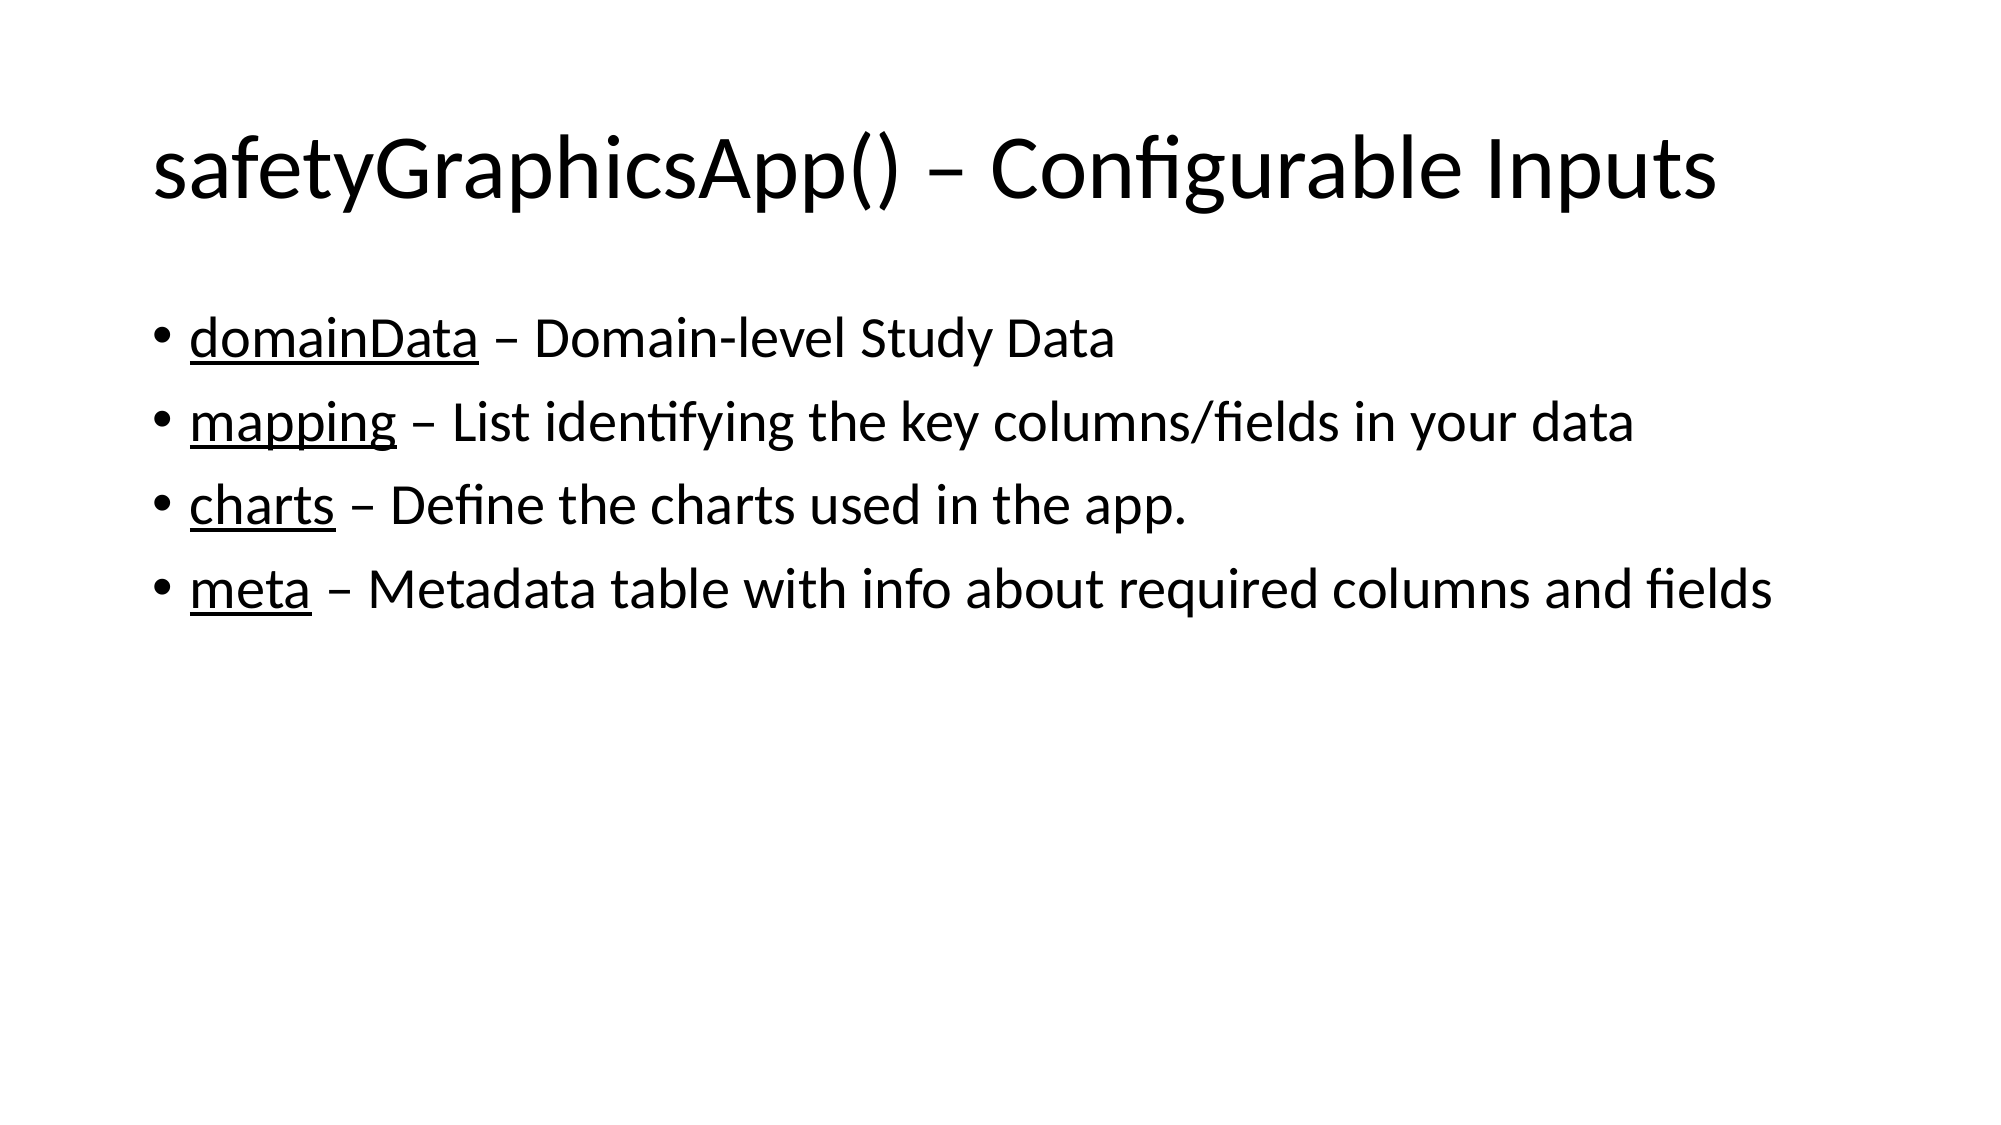

# safetyGraphicsApp() – Configurable Inputs
domainData – Domain-level Study Data
mapping – List identifying the key columns/fields in your data
charts – Define the charts used in the app.
meta – Metadata table with info about required columns and fields